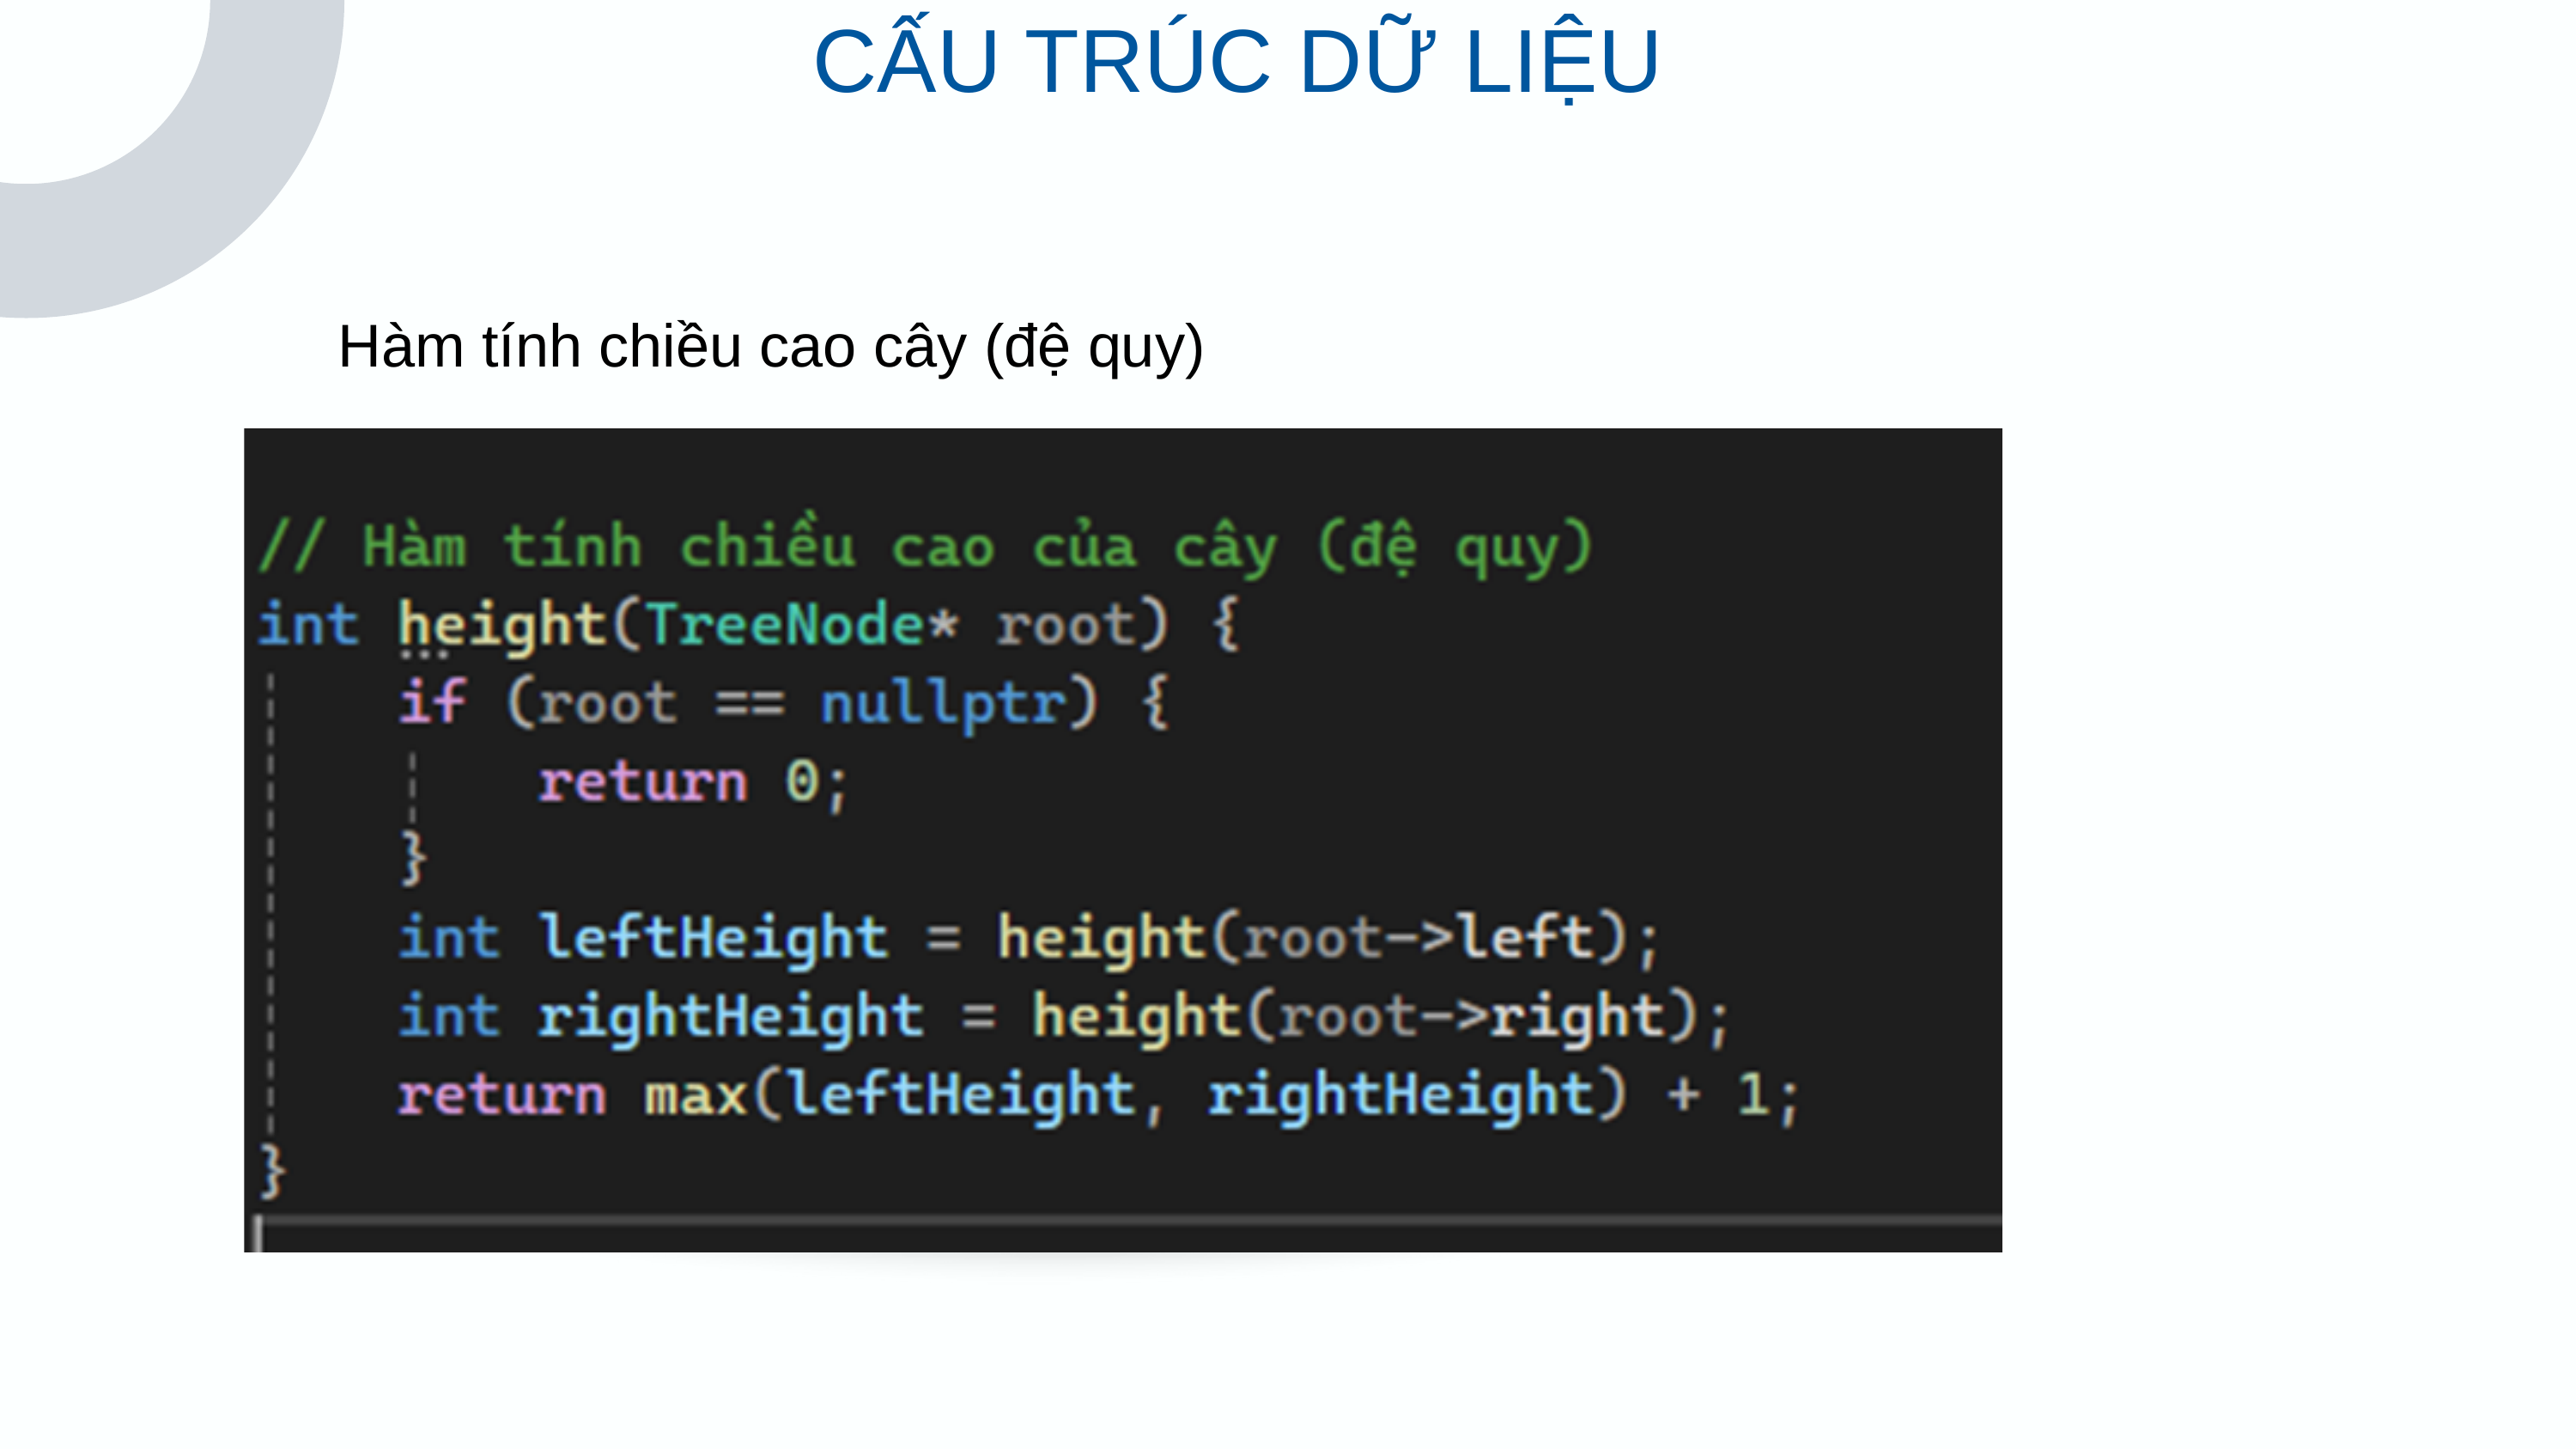

CẤU TRÚC DỮ LIỆU
Hàm tính chiều cao cây (đệ quy)